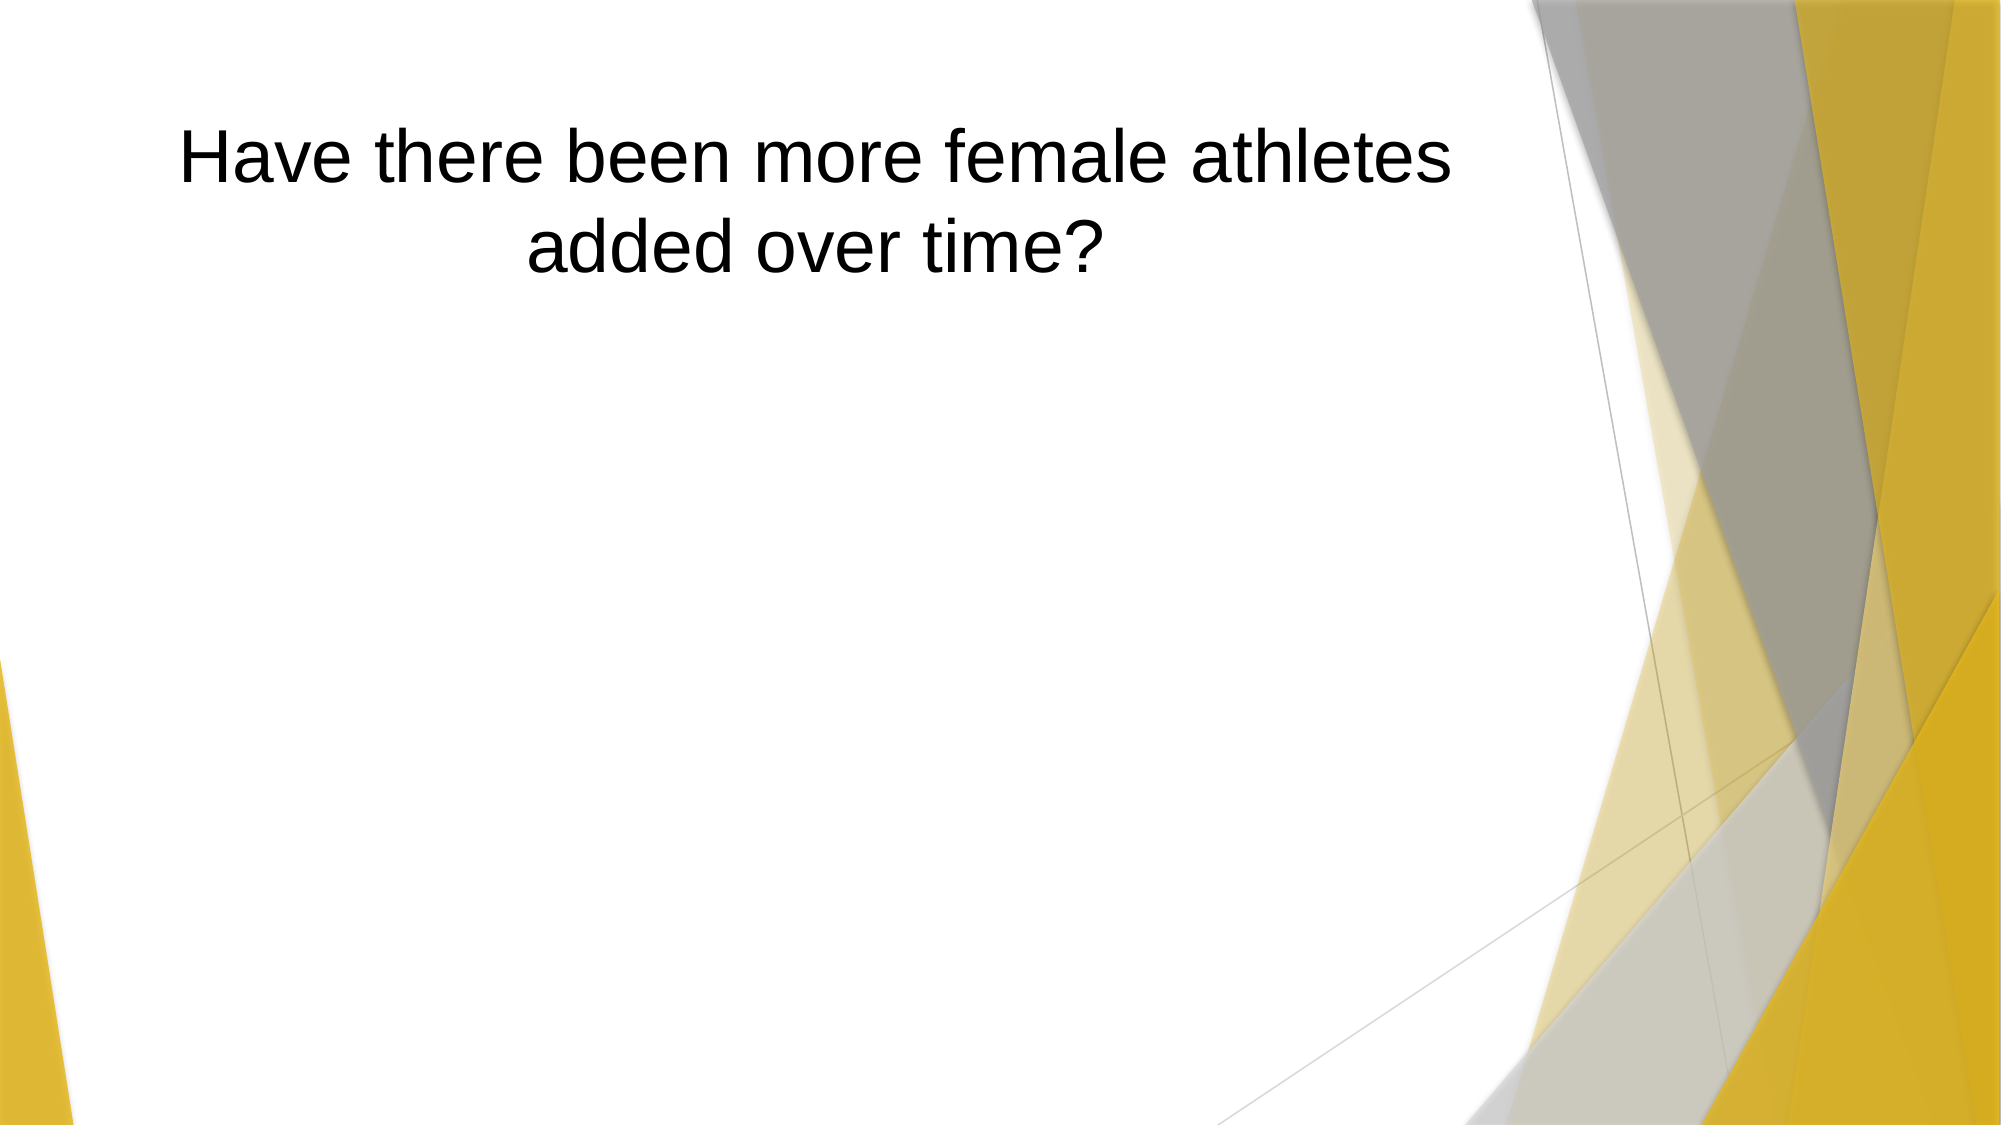

# Have there been more female athletes added over time?